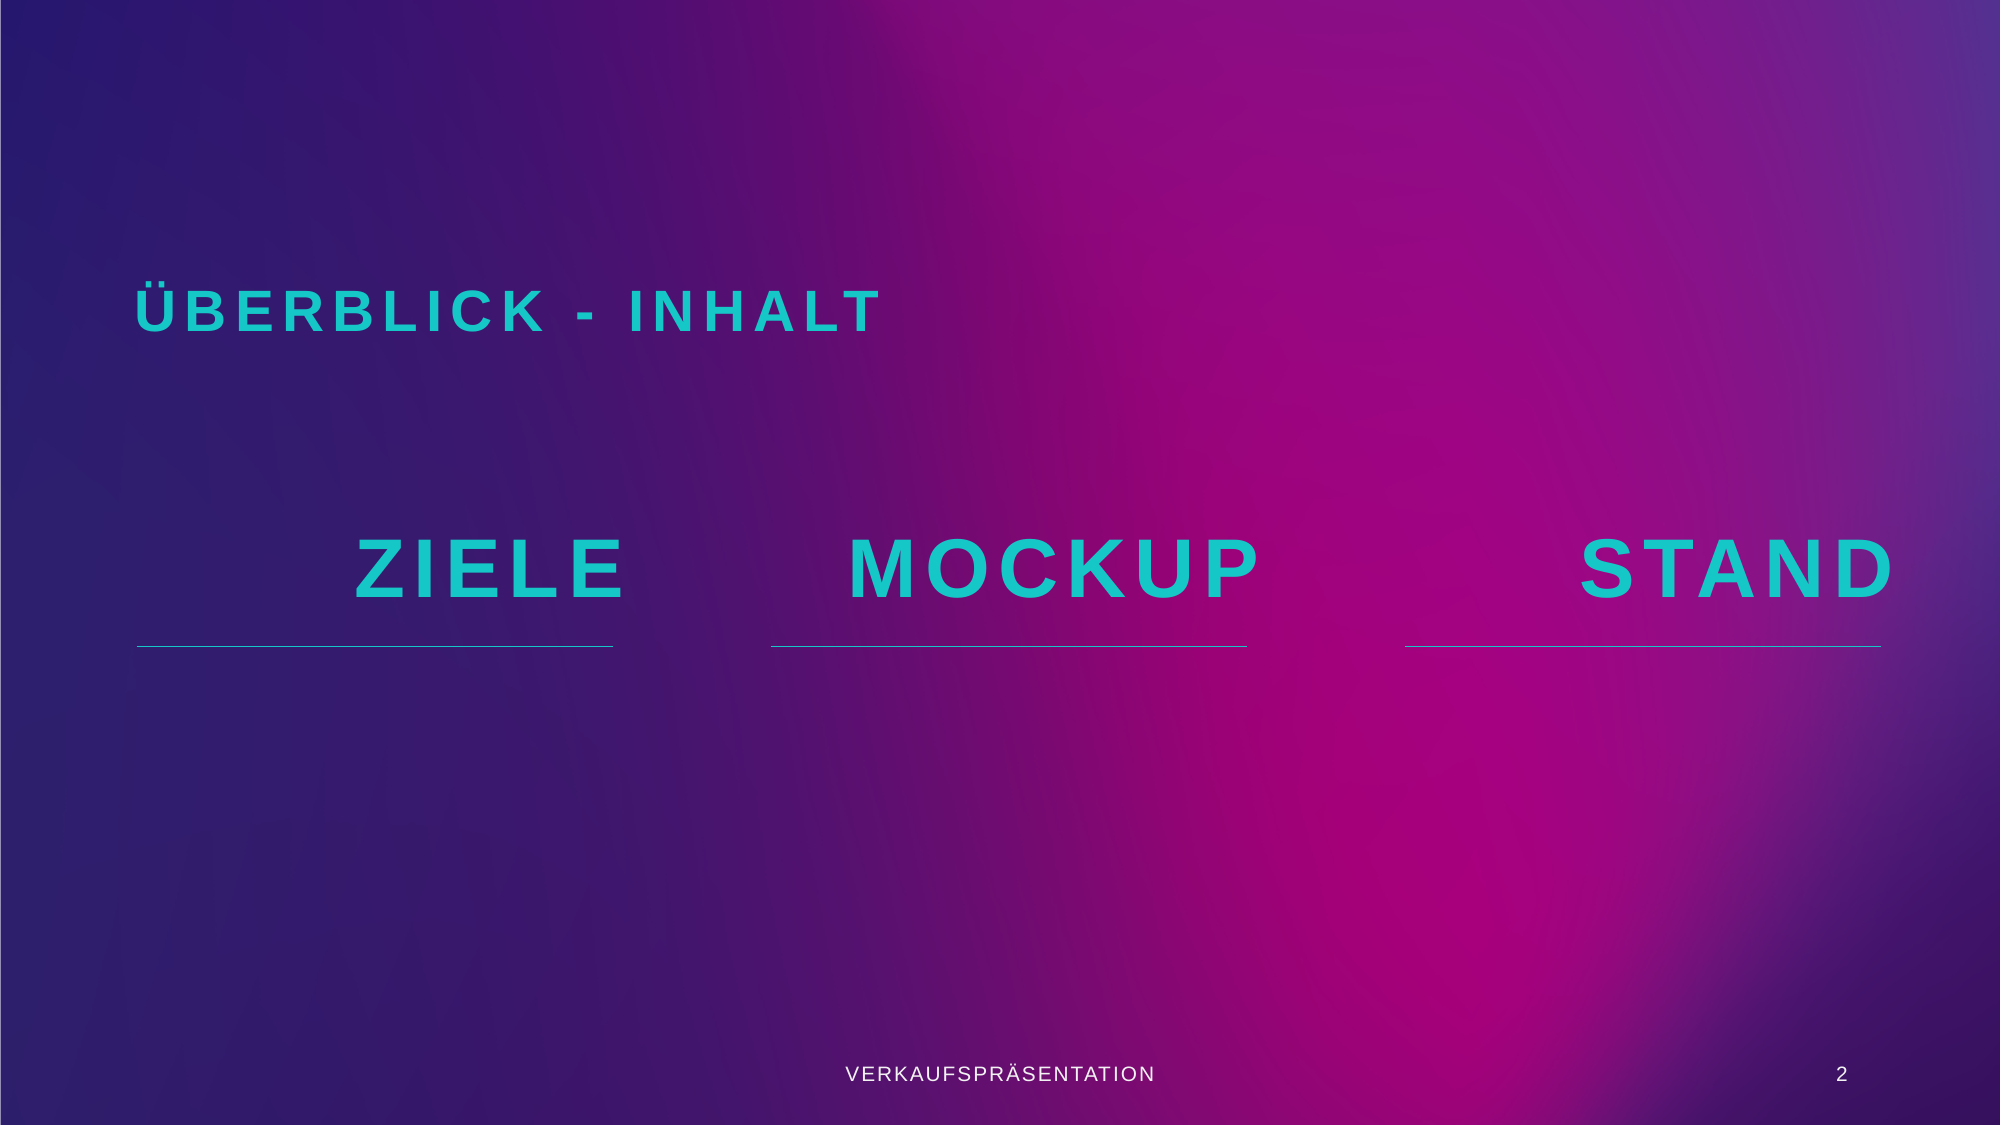

# Überblick - Inhalt
Ziele
Mockup
Stand
VERKAUFSPRÄSENTATION
2